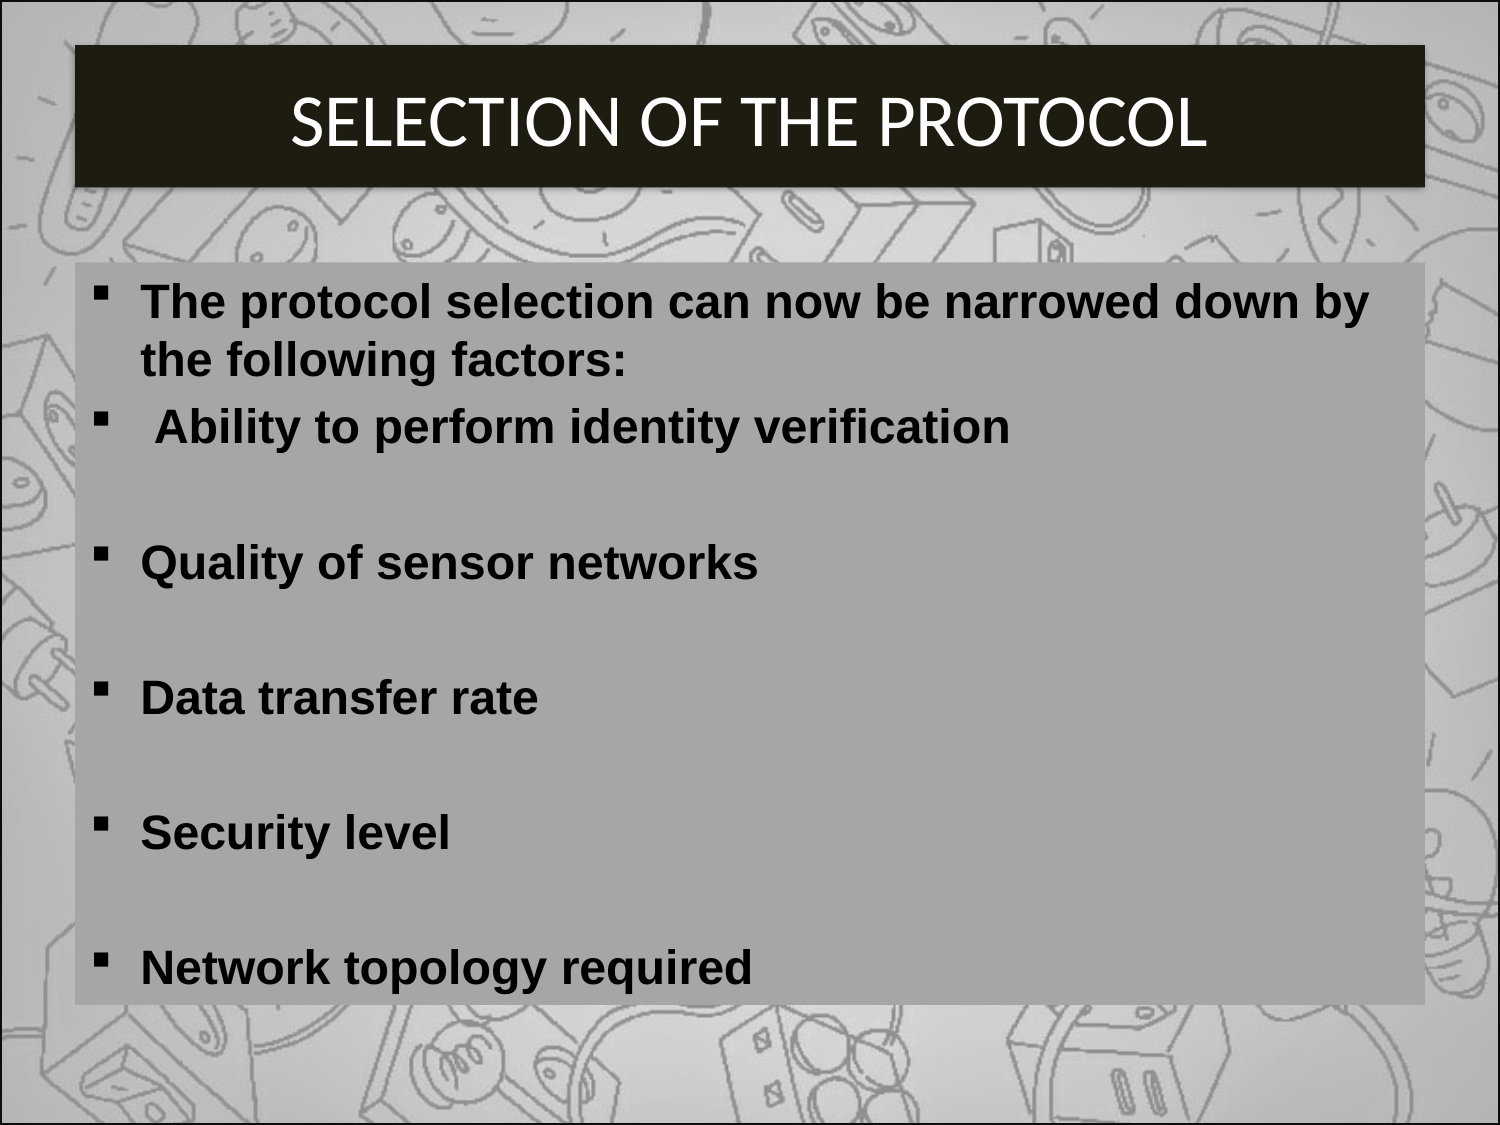

# SELECTION OF THE PROTOCOL
The protocol selection can now be narrowed down by the following factors:
 Ability to perform identity verification

Quality of sensor networks

Data transfer rate

Security level

Network topology required